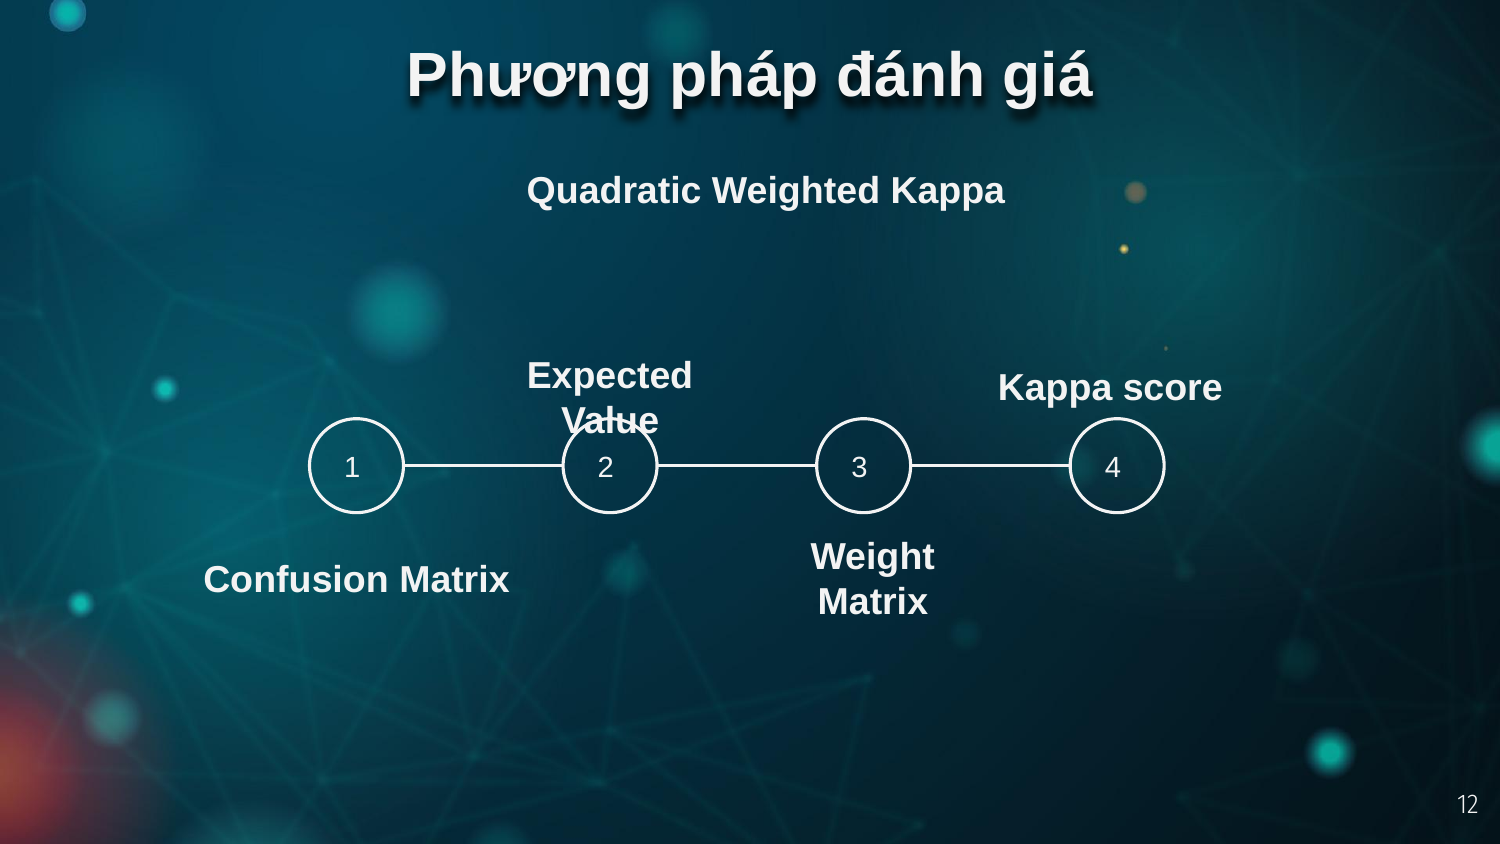

Phương pháp đánh giá
Quadratic Weighted Kappa
Kappa score
Expected Value

1
2
3
4
Confusion Matrix
Weight Matrix
12